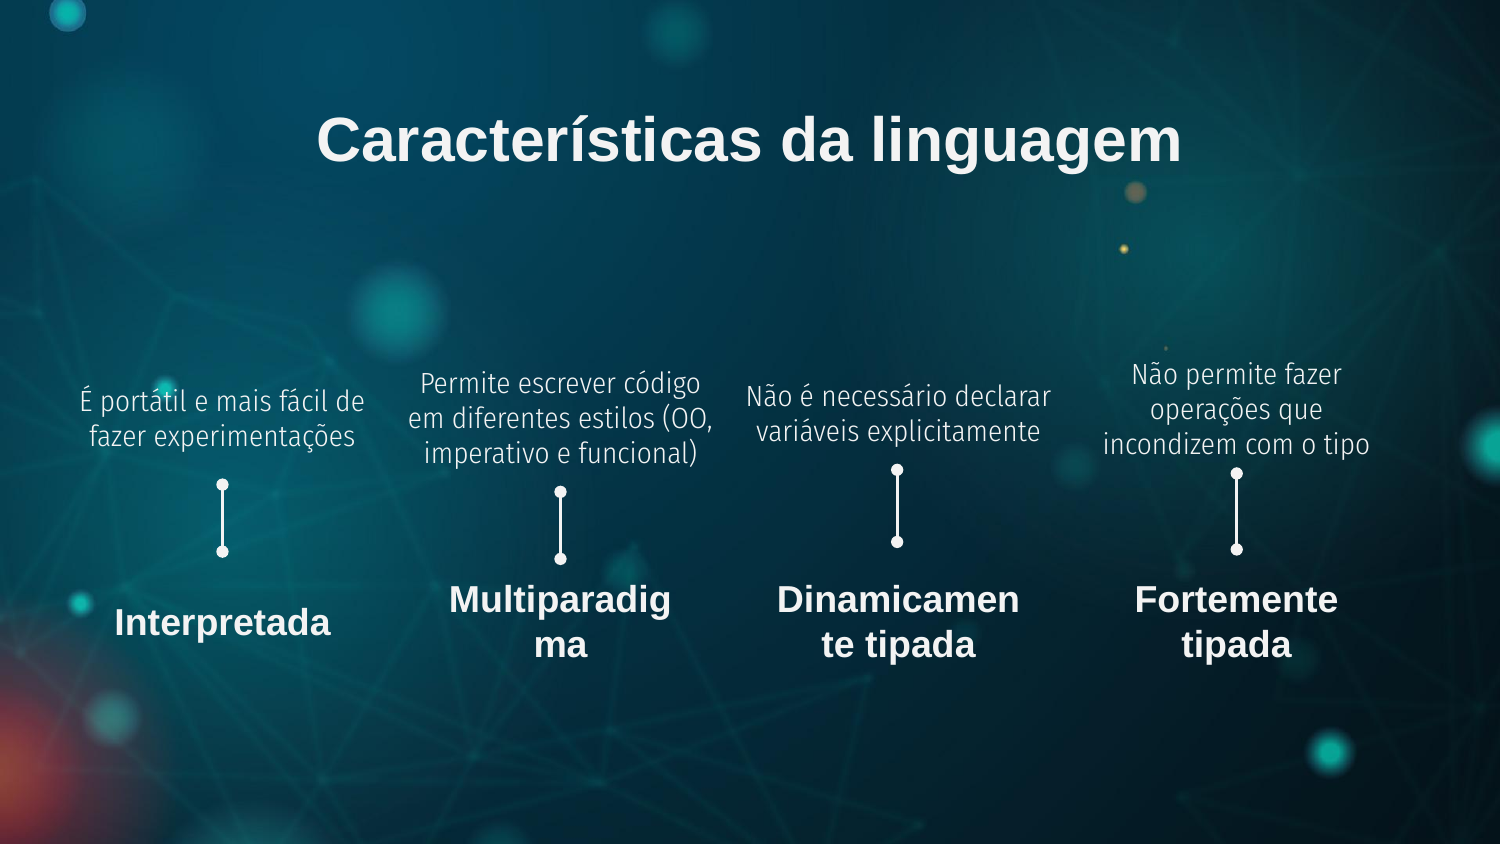

Características da linguagem
Não permite fazer operações que incondizem com o tipo
Não é necessário declarar variáveis explicitamente
É portátil e mais fácil de fazer experimentações
Permite escrever código em diferentes estilos (OO, imperativo e funcional)
Dinamicamente tipada
Fortemente tipada
# Interpretada
Multiparadigma